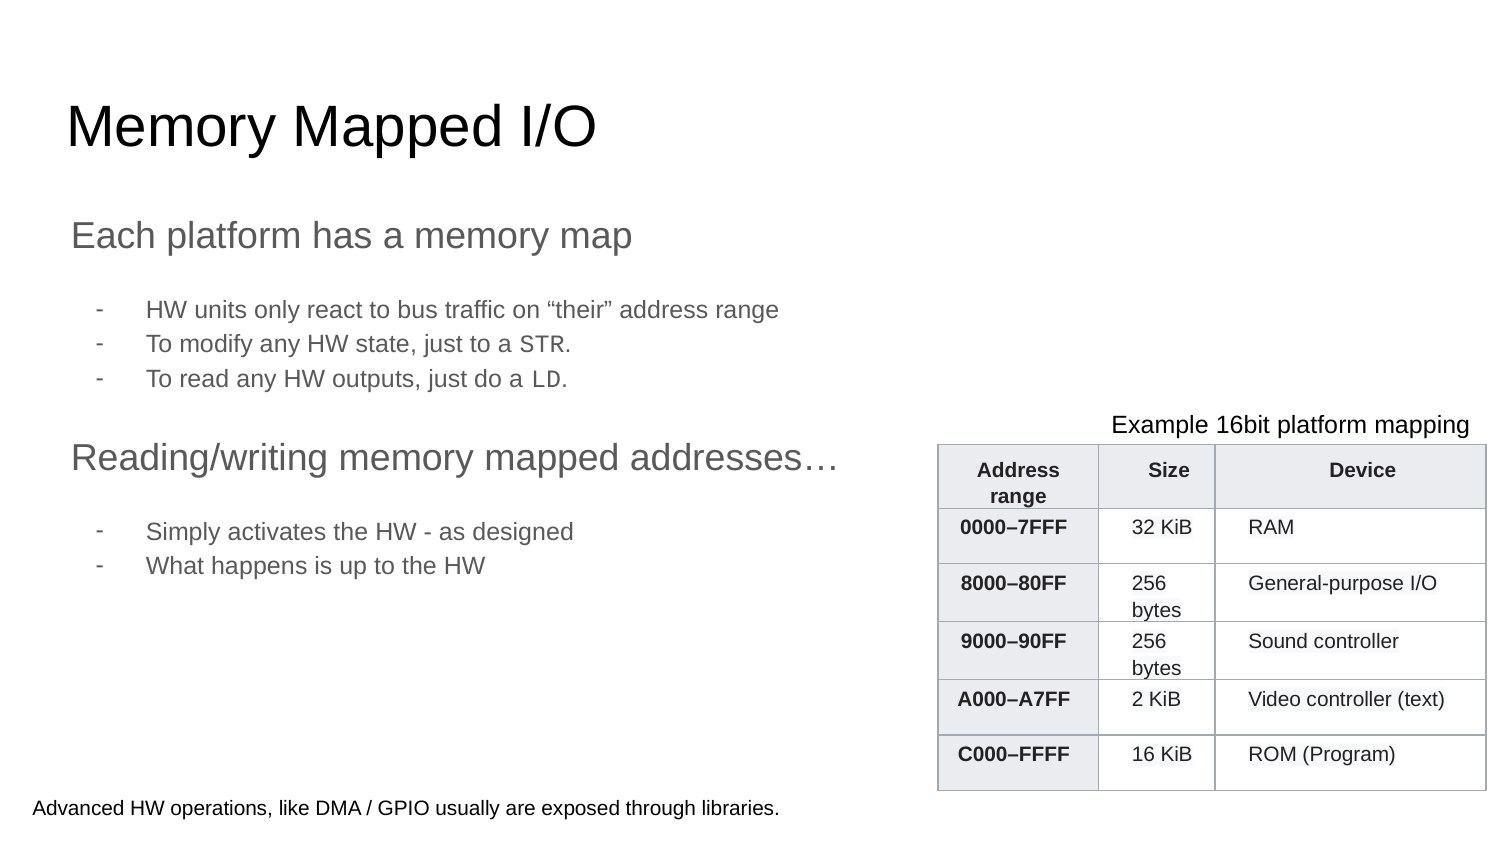

# Memory Mapped I/O
Each platform has a memory map
HW units only react to bus traffic on “their” address range
To modify any HW state, just to a STR.
To read any HW outputs, just do a LD.
Reading/writing memory mapped addresses…
Simply activates the HW - as designed
What happens is up to the HW

Example 16bit platform mapping
| Address range | Size | Device |
| --- | --- | --- |
| 0000–7FFF | 32 KiB | RAM |
| 8000–80FF | 256 bytes | General-purpose I/O |
| 9000–90FF | 256 bytes | Sound controller |
| A000–A7FF | 2 KiB | Video controller (text) |
| C000–FFFF | 16 KiB | ROM (Program) |
Advanced HW operations, like DMA / GPIO usually are exposed through libraries.